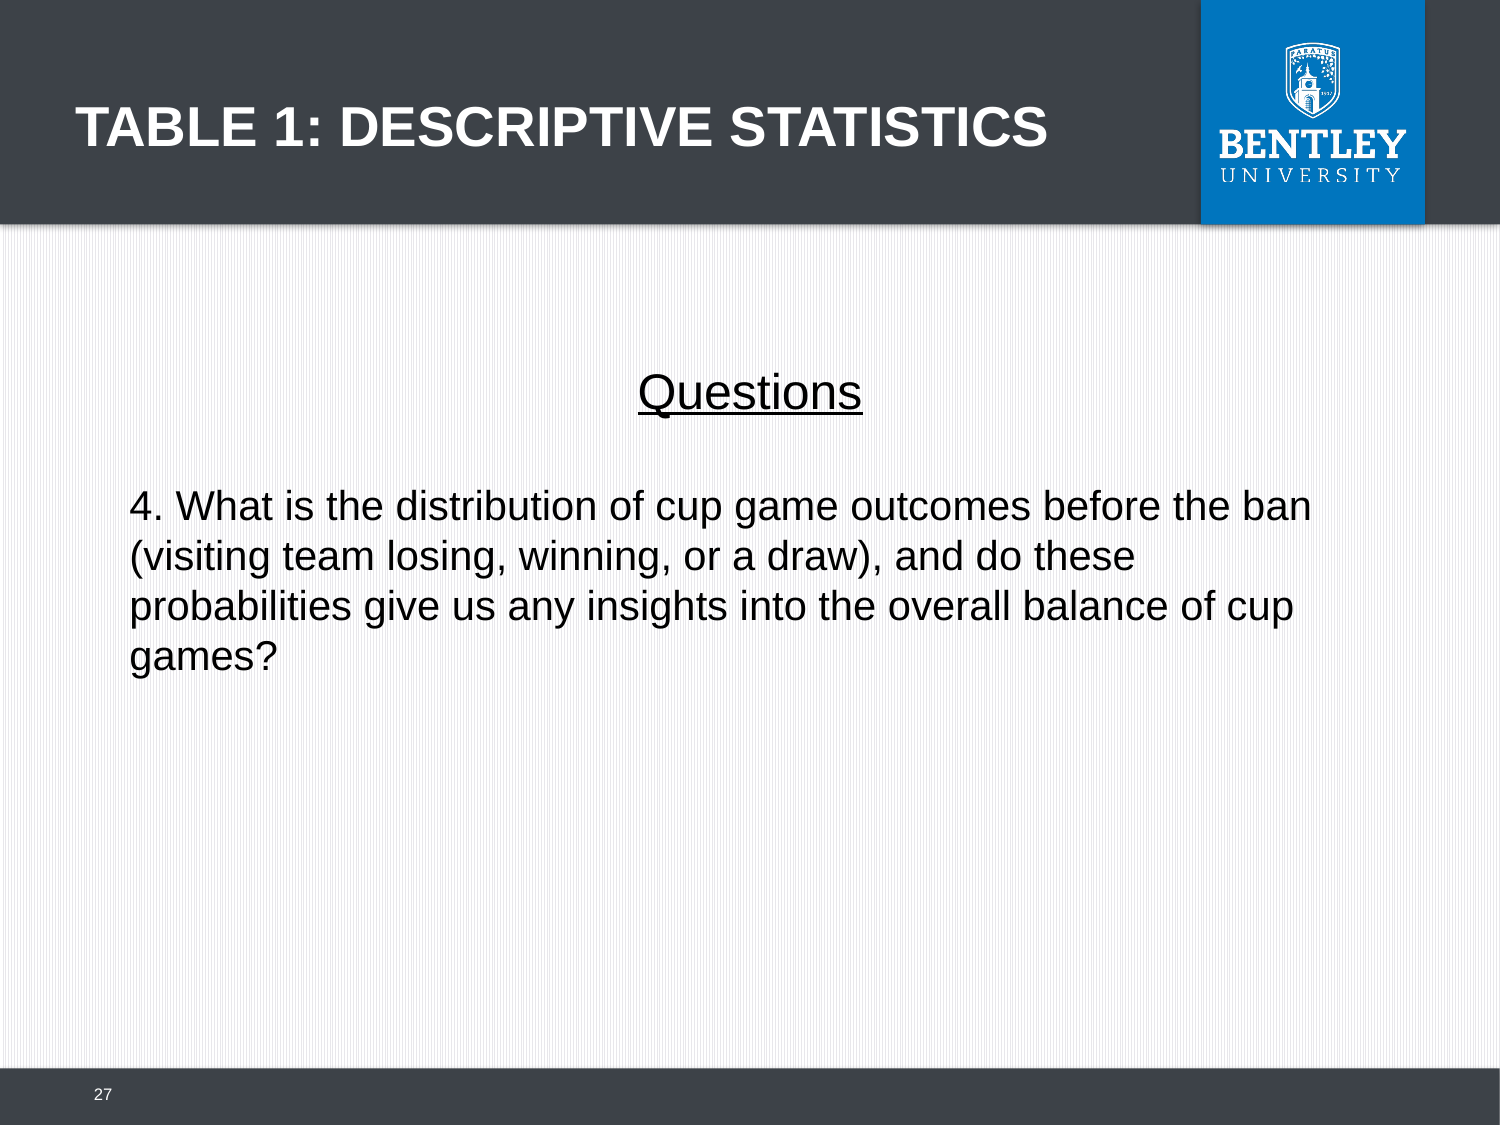

Table 1: Descriptive Statistics
Questions

4. What is the distribution of cup game outcomes before the ban (visiting team losing, winning, or a draw), and do these probabilities give us any insights into the overall balance of cup games?
27